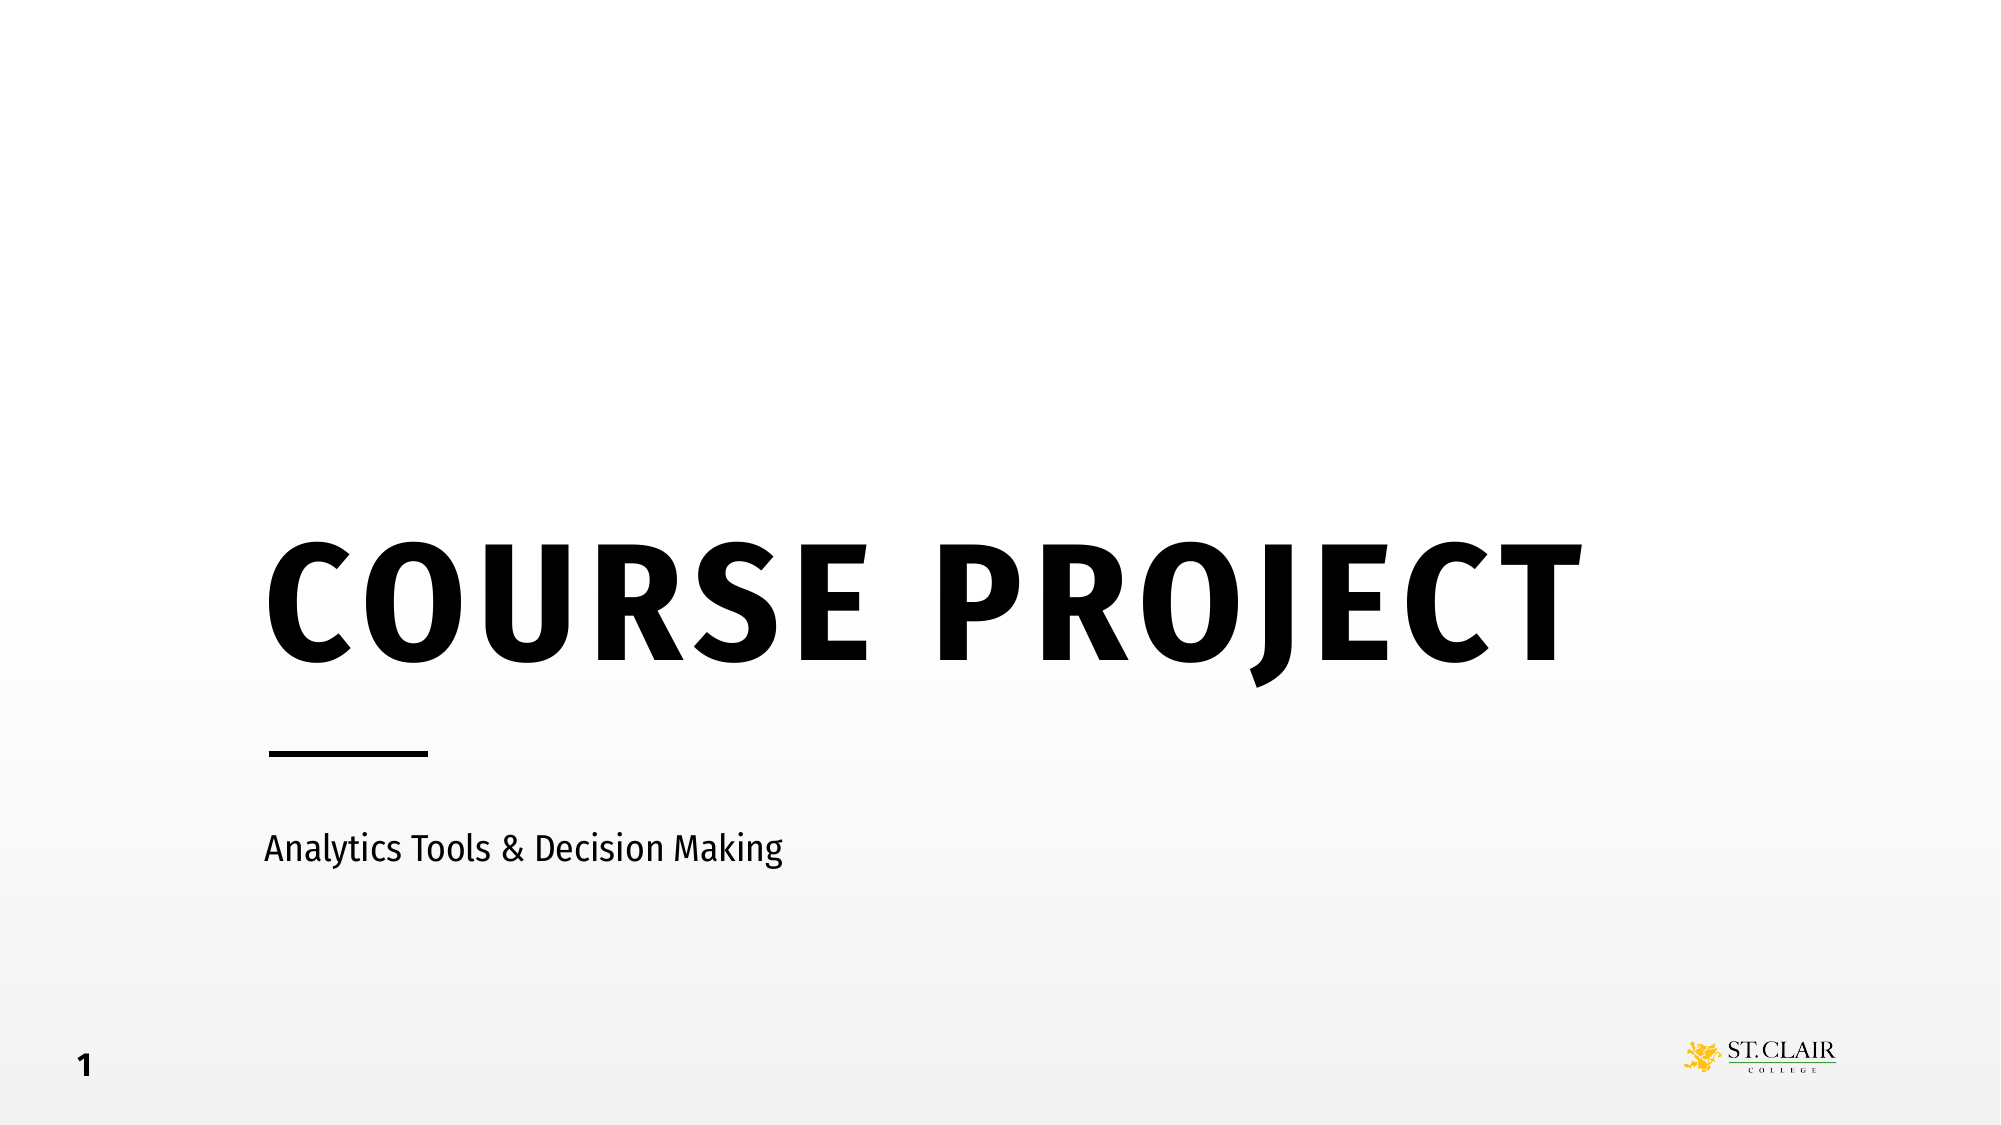

# course project
Analytics Tools & Decision Making
1